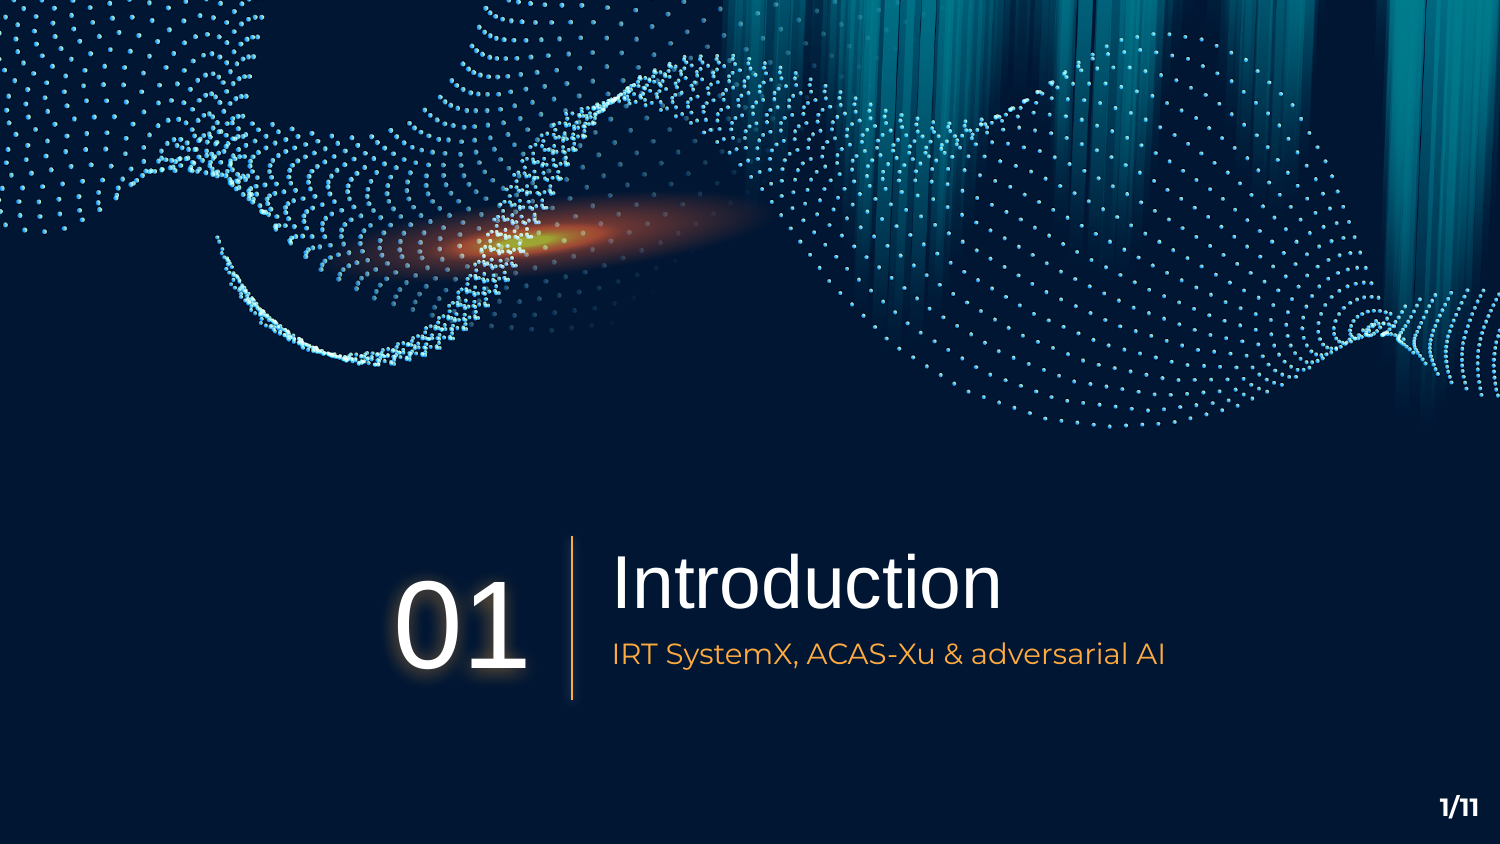

01
# Introduction
IRT SystemX, ACAS-Xu & adversarial AI
1/11